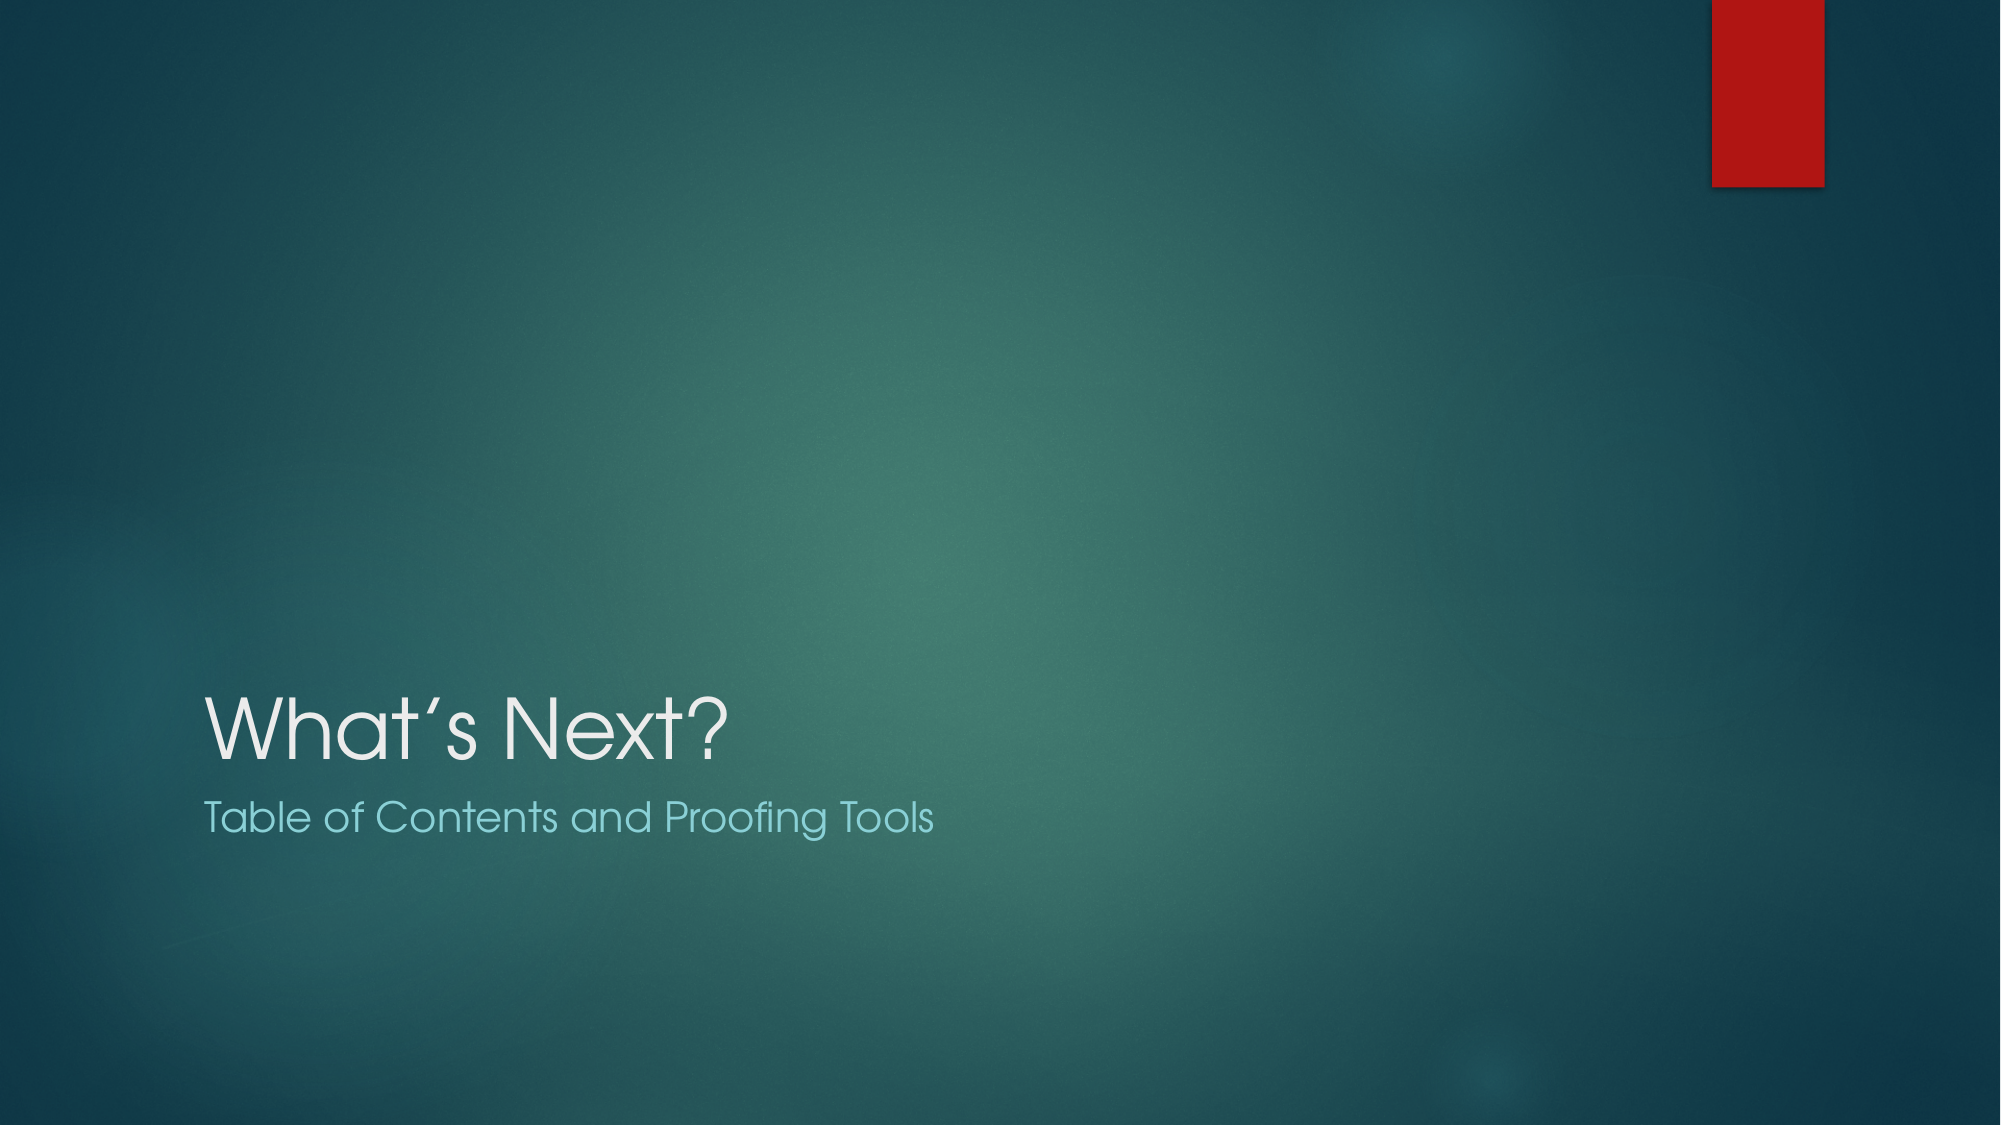

# What’s Next?
Table of Contents and Proofing Tools